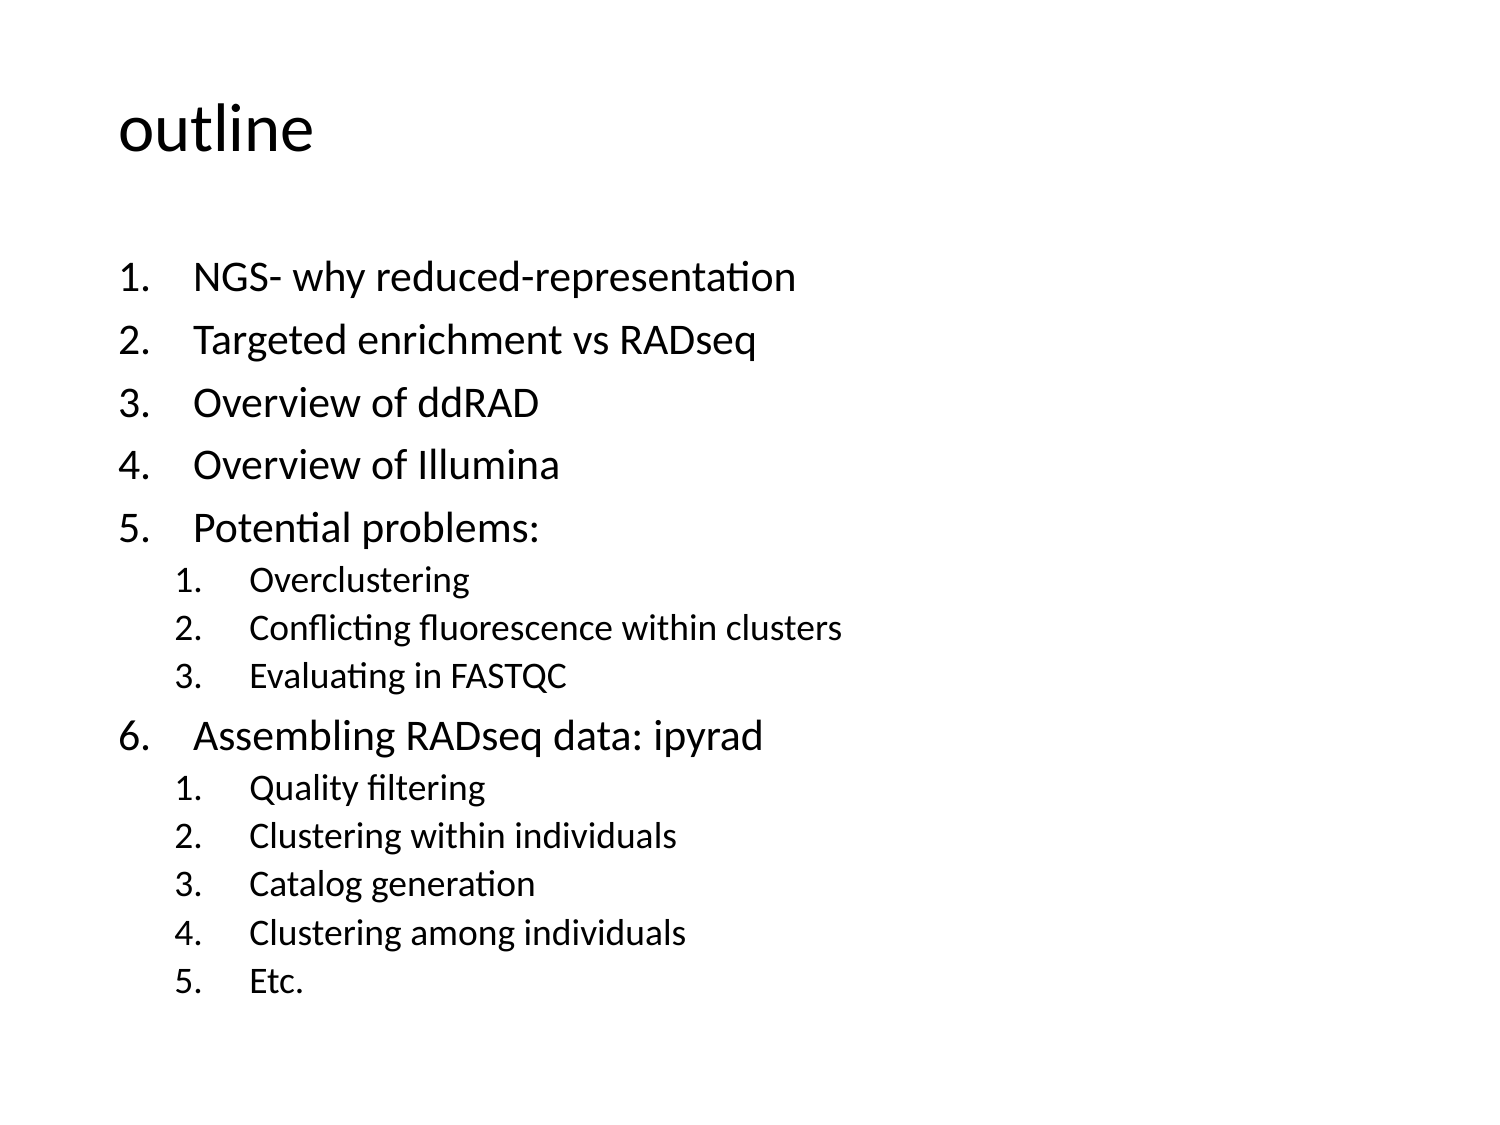

# outline
NGS- why reduced-representation
Targeted enrichment vs RADseq
Overview of ddRAD
Overview of Illumina
Potential problems:
Overclustering
Conflicting fluorescence within clusters
Evaluating in FASTQC
Assembling RADseq data: ipyrad
Quality filtering
Clustering within individuals
Catalog generation
Clustering among individuals
Etc.